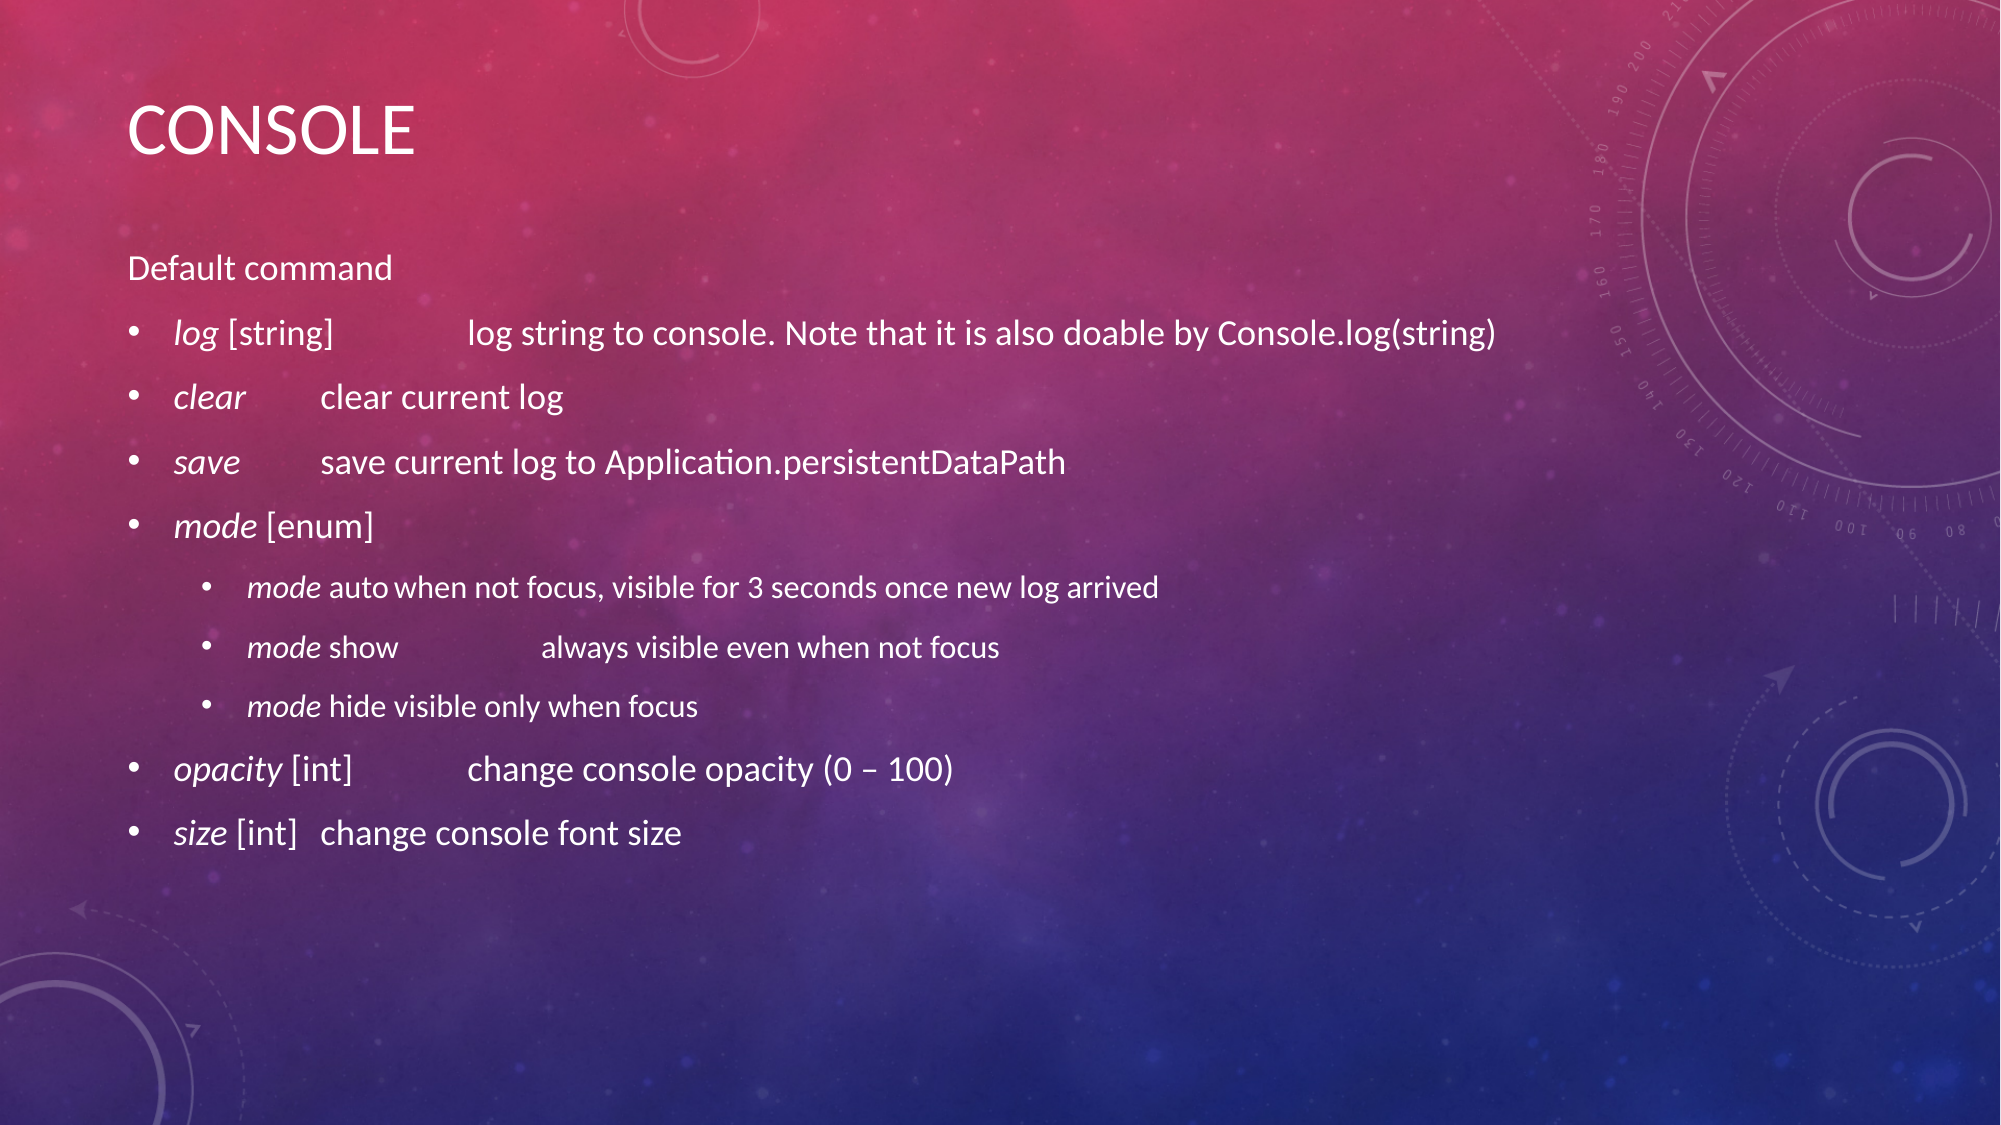

# Console
Default command
log [string]			log string to console. Note that it is also doable by Console.log(string)
clear				clear current log
save				save current log to Application.persistentDataPath
mode [enum]
mode auto		when not focus, visible for 3 seconds once new log arrived
mode show		always visible even when not focus
mode hide		visible only when focus
opacity [int]		change console opacity (0 – 100)
size [int]			change console font size